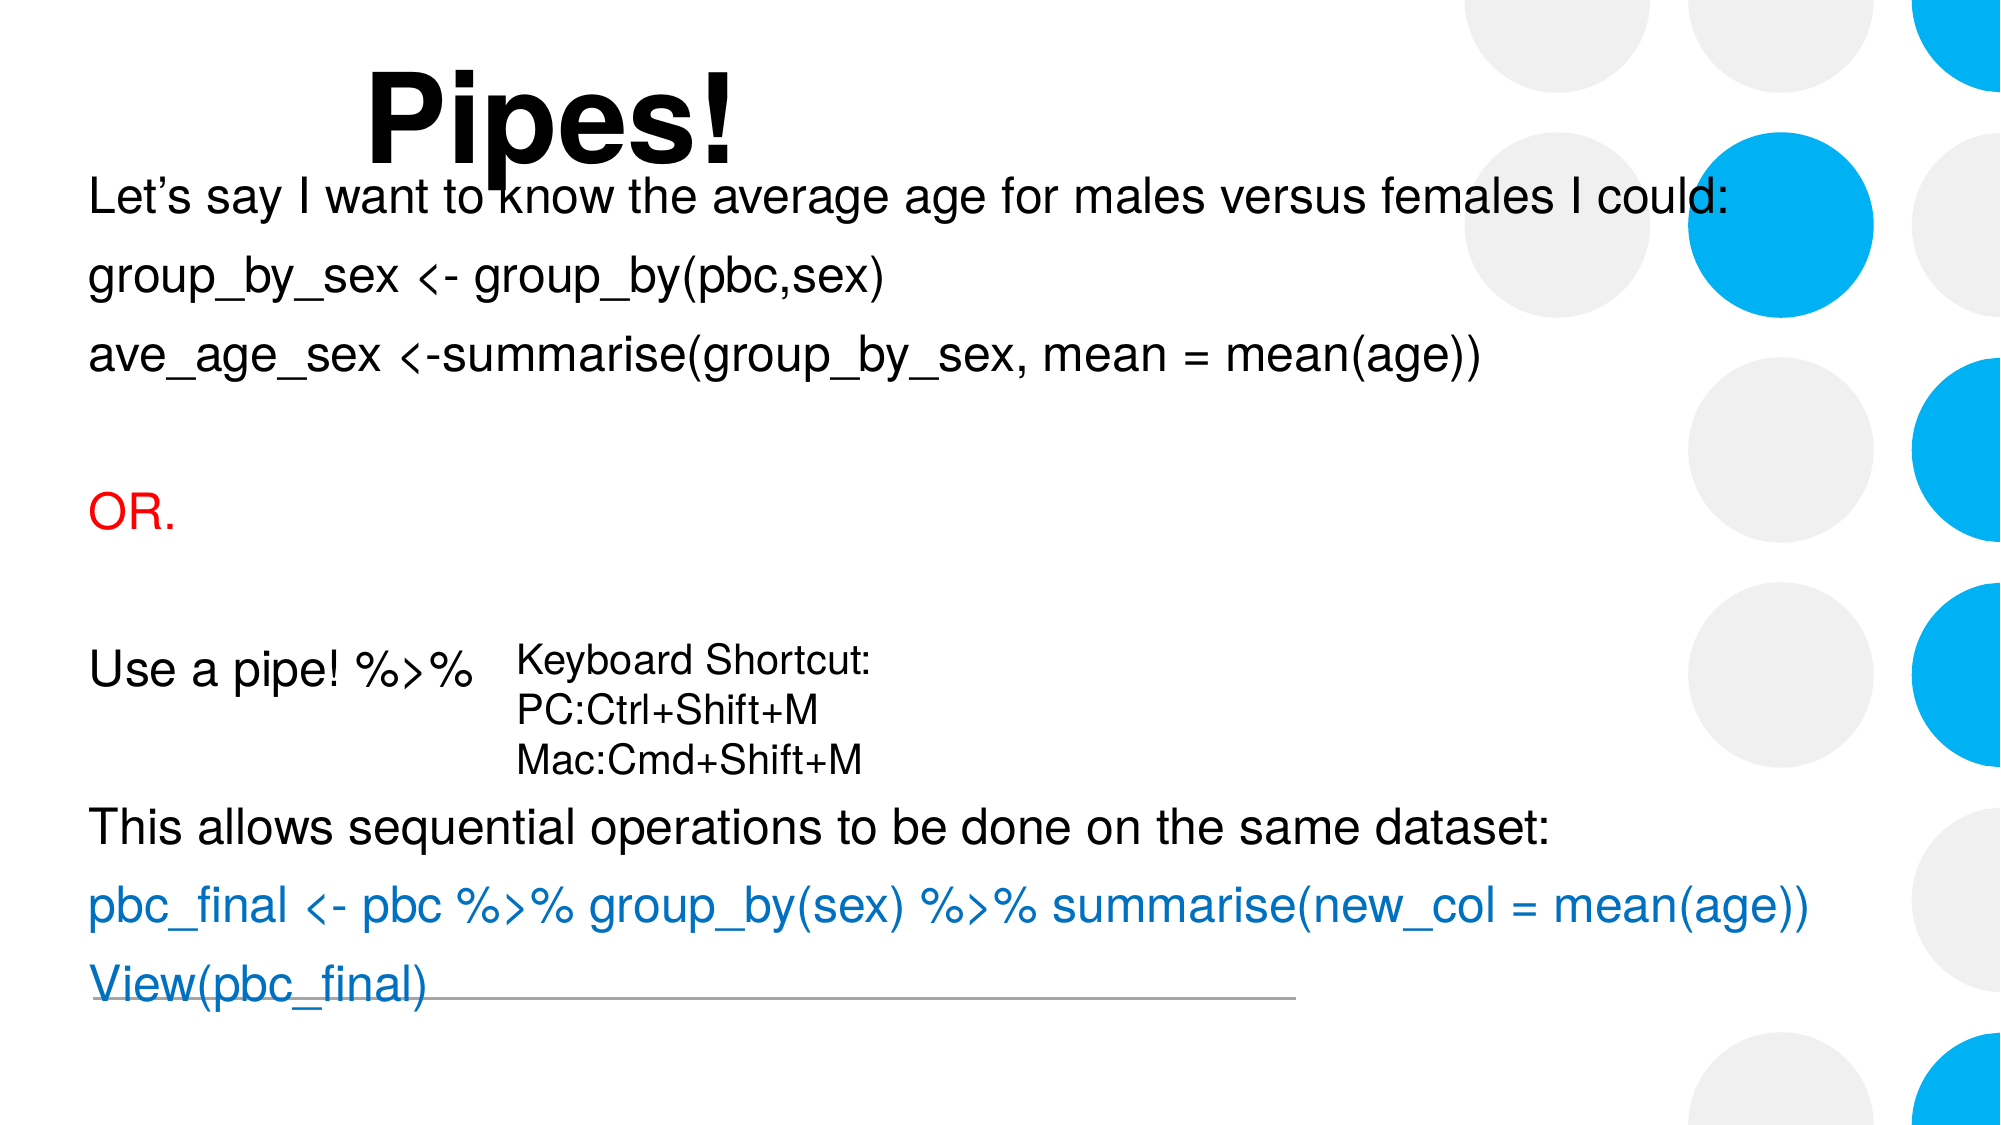

# Pipes!
Let’s say I want to know the average age for males versus females I could:
group_by_sex <- group_by(pbc,sex)
ave_age_sex <-summarise(group_by_sex, mean = mean(age))

OR.

Use a pipe! %>%

This allows sequential operations to be done on the same dataset:
pbc_final <- pbc %>% group_by(sex) %>% summarise(new_col = mean(age))
View(pbc_final)
Keyboard Shortcut:
PC:Ctrl+Shift+M
Mac:Cmd+Shift+M